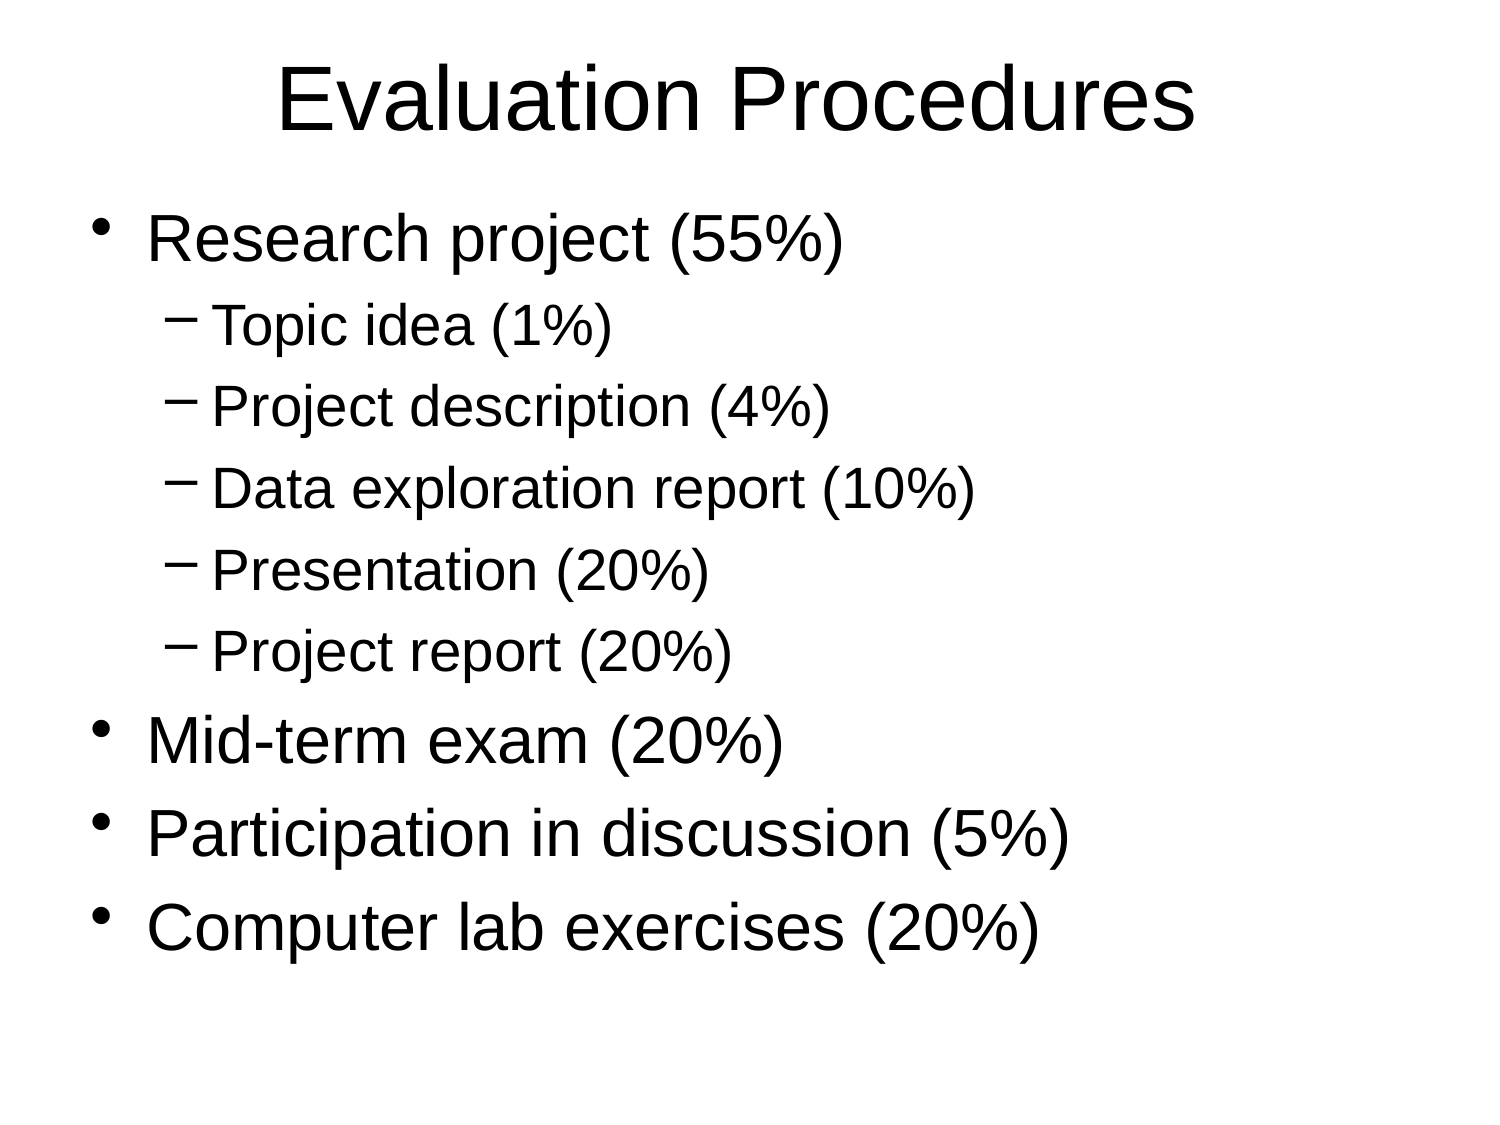

# Evaluation Procedures
Research project (55%)
Topic idea (1%)
Project description (4%)
Data exploration report (10%)
Presentation (20%)
Project report (20%)
Mid-term exam (20%)
Participation in discussion (5%)
Computer lab exercises (20%)

Advanced Stats
Introduction
10